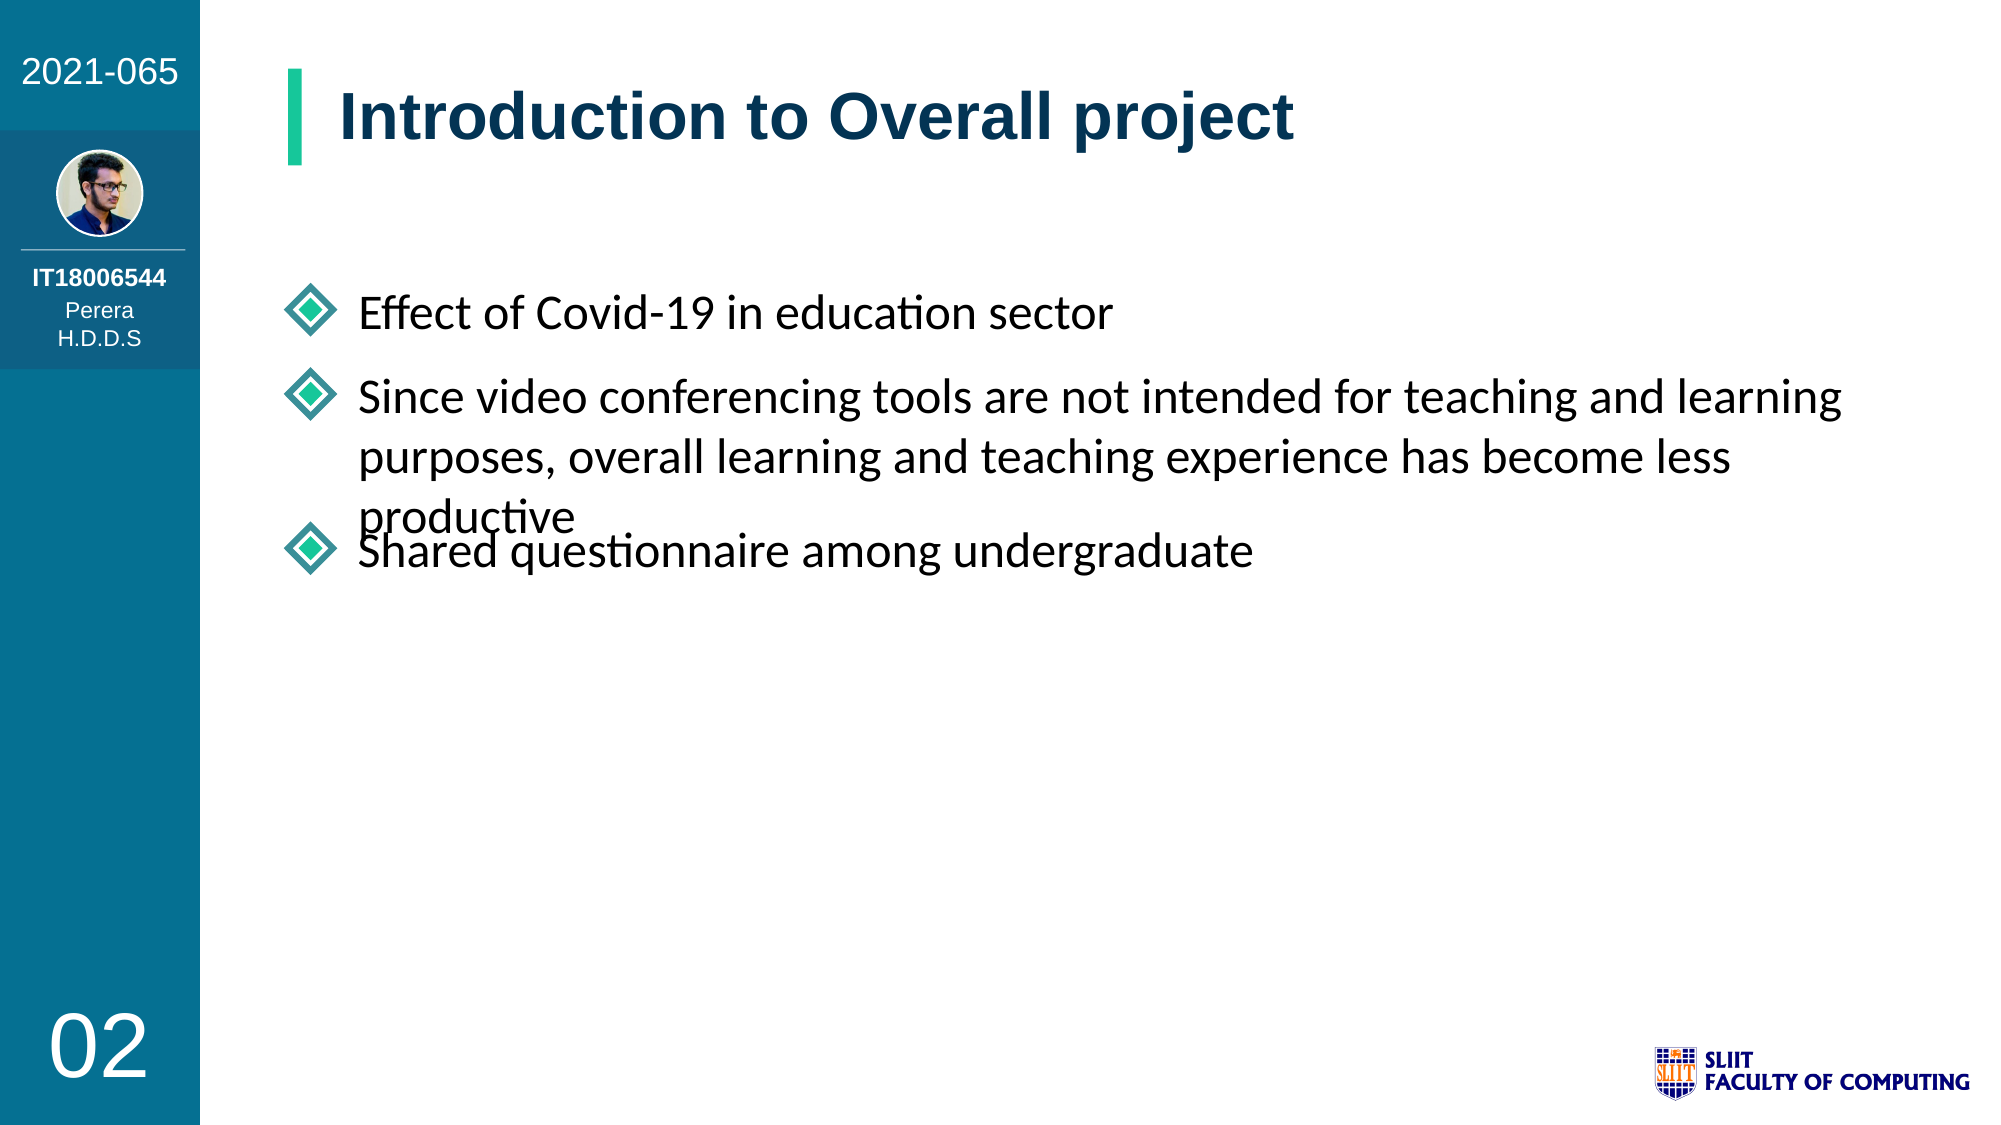

Introduction to Overall project

IT18006544
Effect of Covid-19 in education sector

Perera H.D.D.S
Since video conferencing tools are not intended for teaching and learning purposes, overall learning and teaching experience has become less productive

Shared questionnaire among undergraduate

02